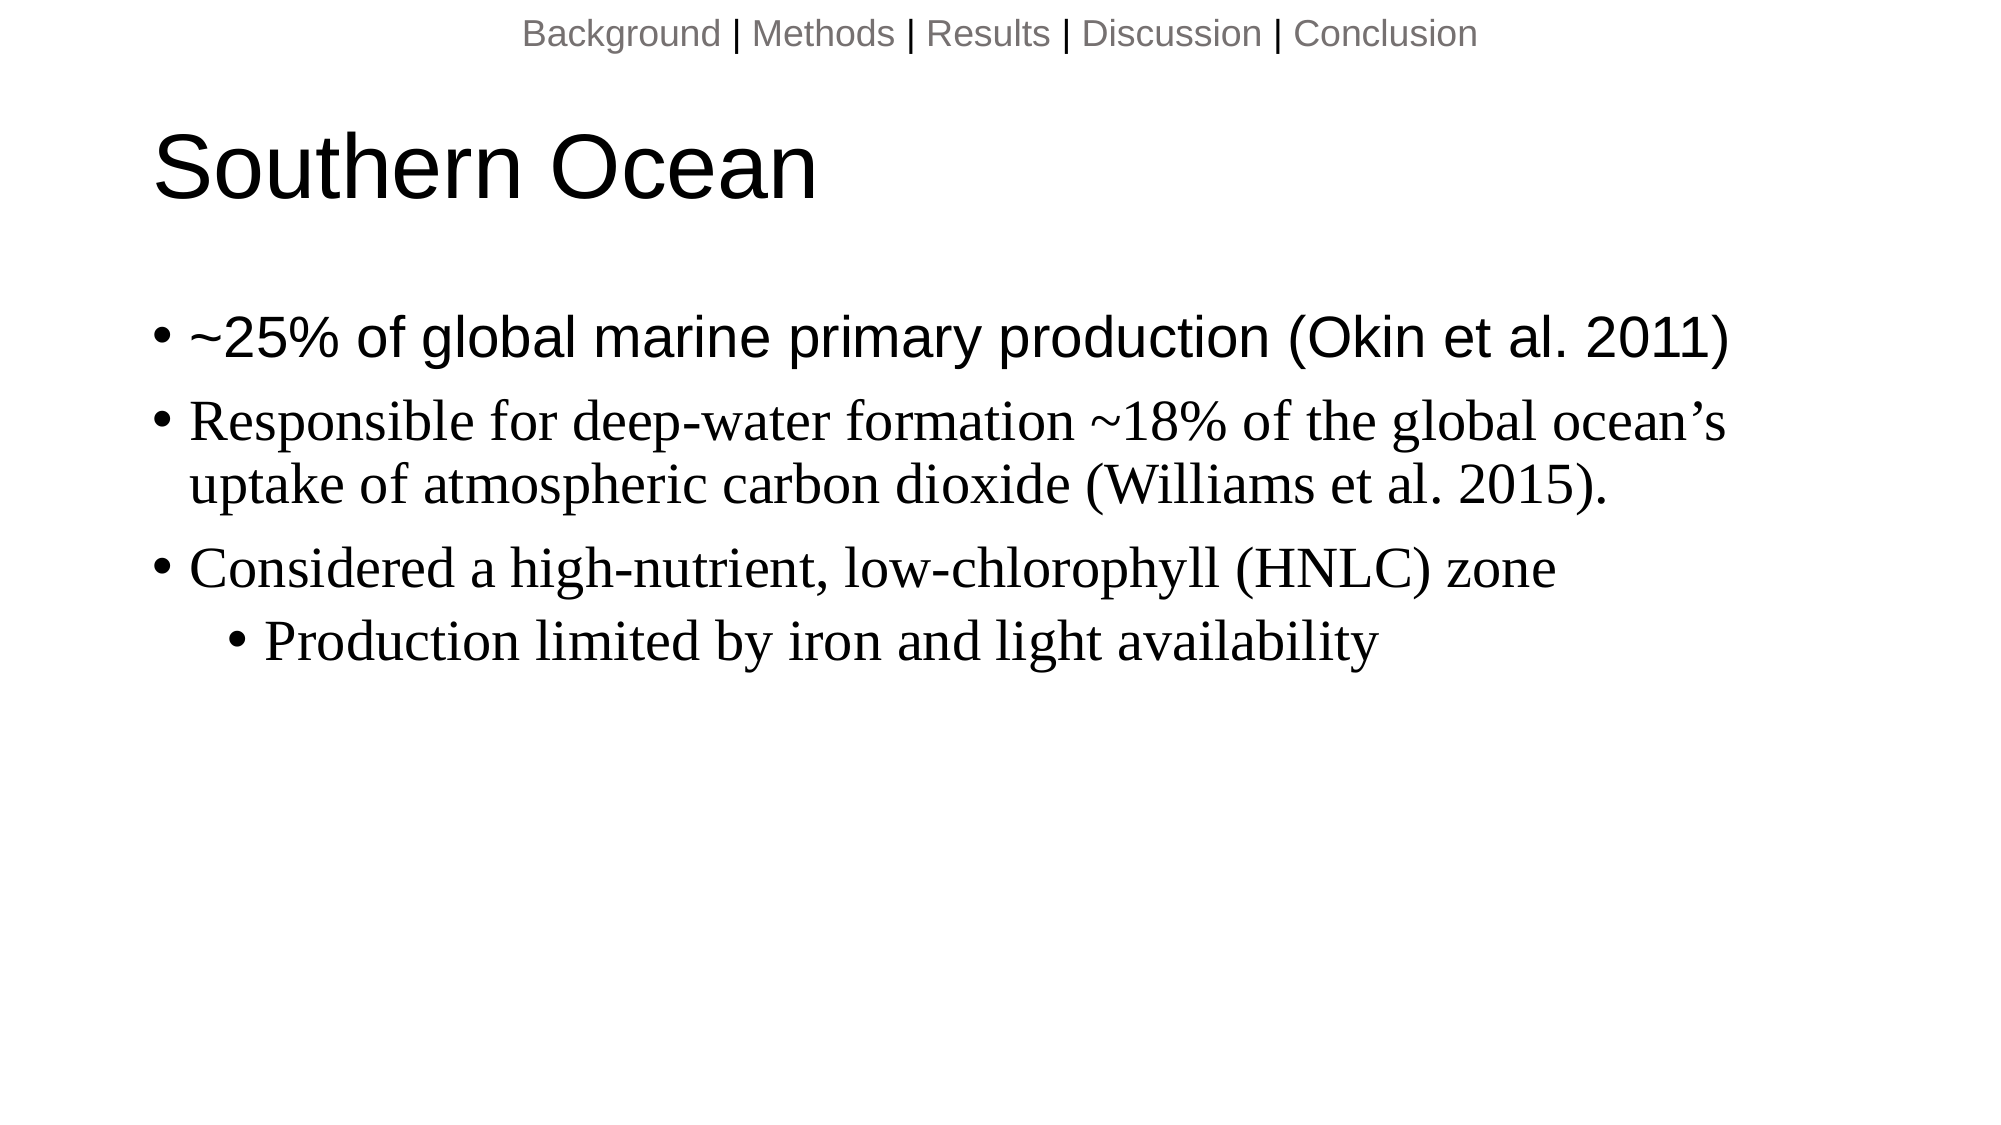

# Southern Ocean
~25% of global marine primary production (Okin et al. 2011)
Responsible for deep-water formation ~18% of the global ocean’s uptake of atmospheric carbon dioxide (Williams et al. 2015).
Considered a high-nutrient, low-chlorophyll (HNLC) zone
Production limited by iron and light availability